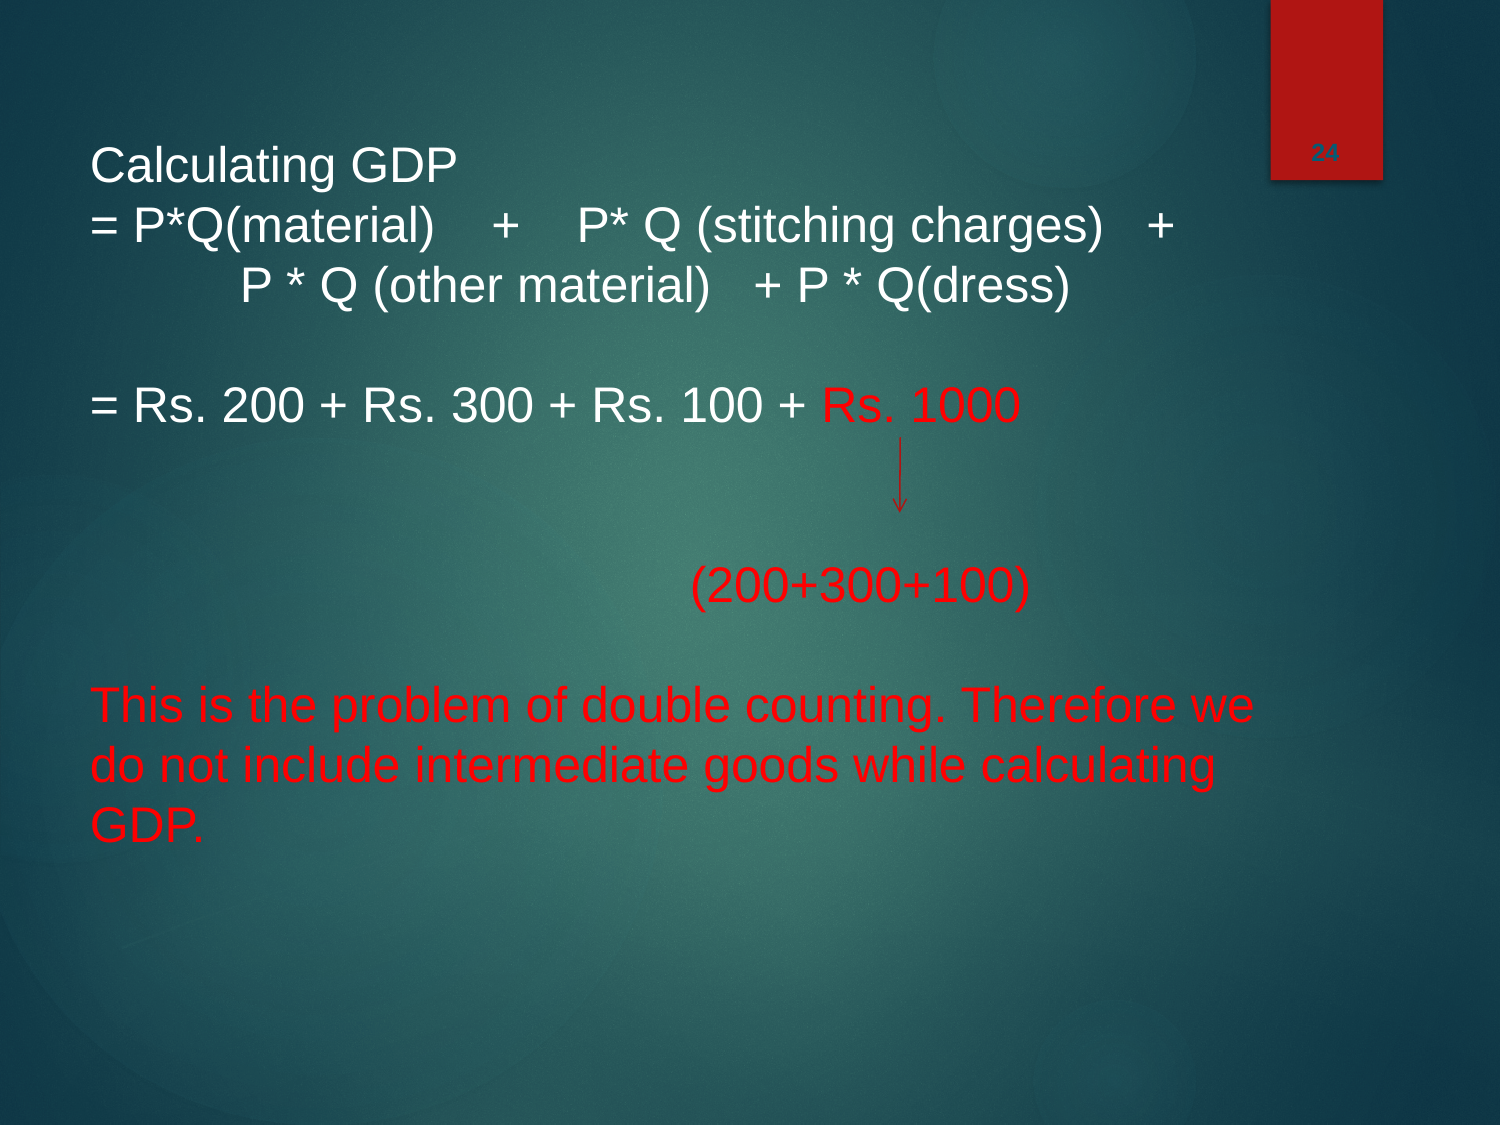

24
Calculating GDP
= P*Q(material)    +    P* Q (stitching charges)   +
	P * Q (other material)   + P * Q(dress)

= Rs. 200 + Rs. 300 + Rs. 100 + Rs. 1000

				(200+300+100)

This is the problem of double counting. Therefore we do not include intermediate goods while calculating GDP.